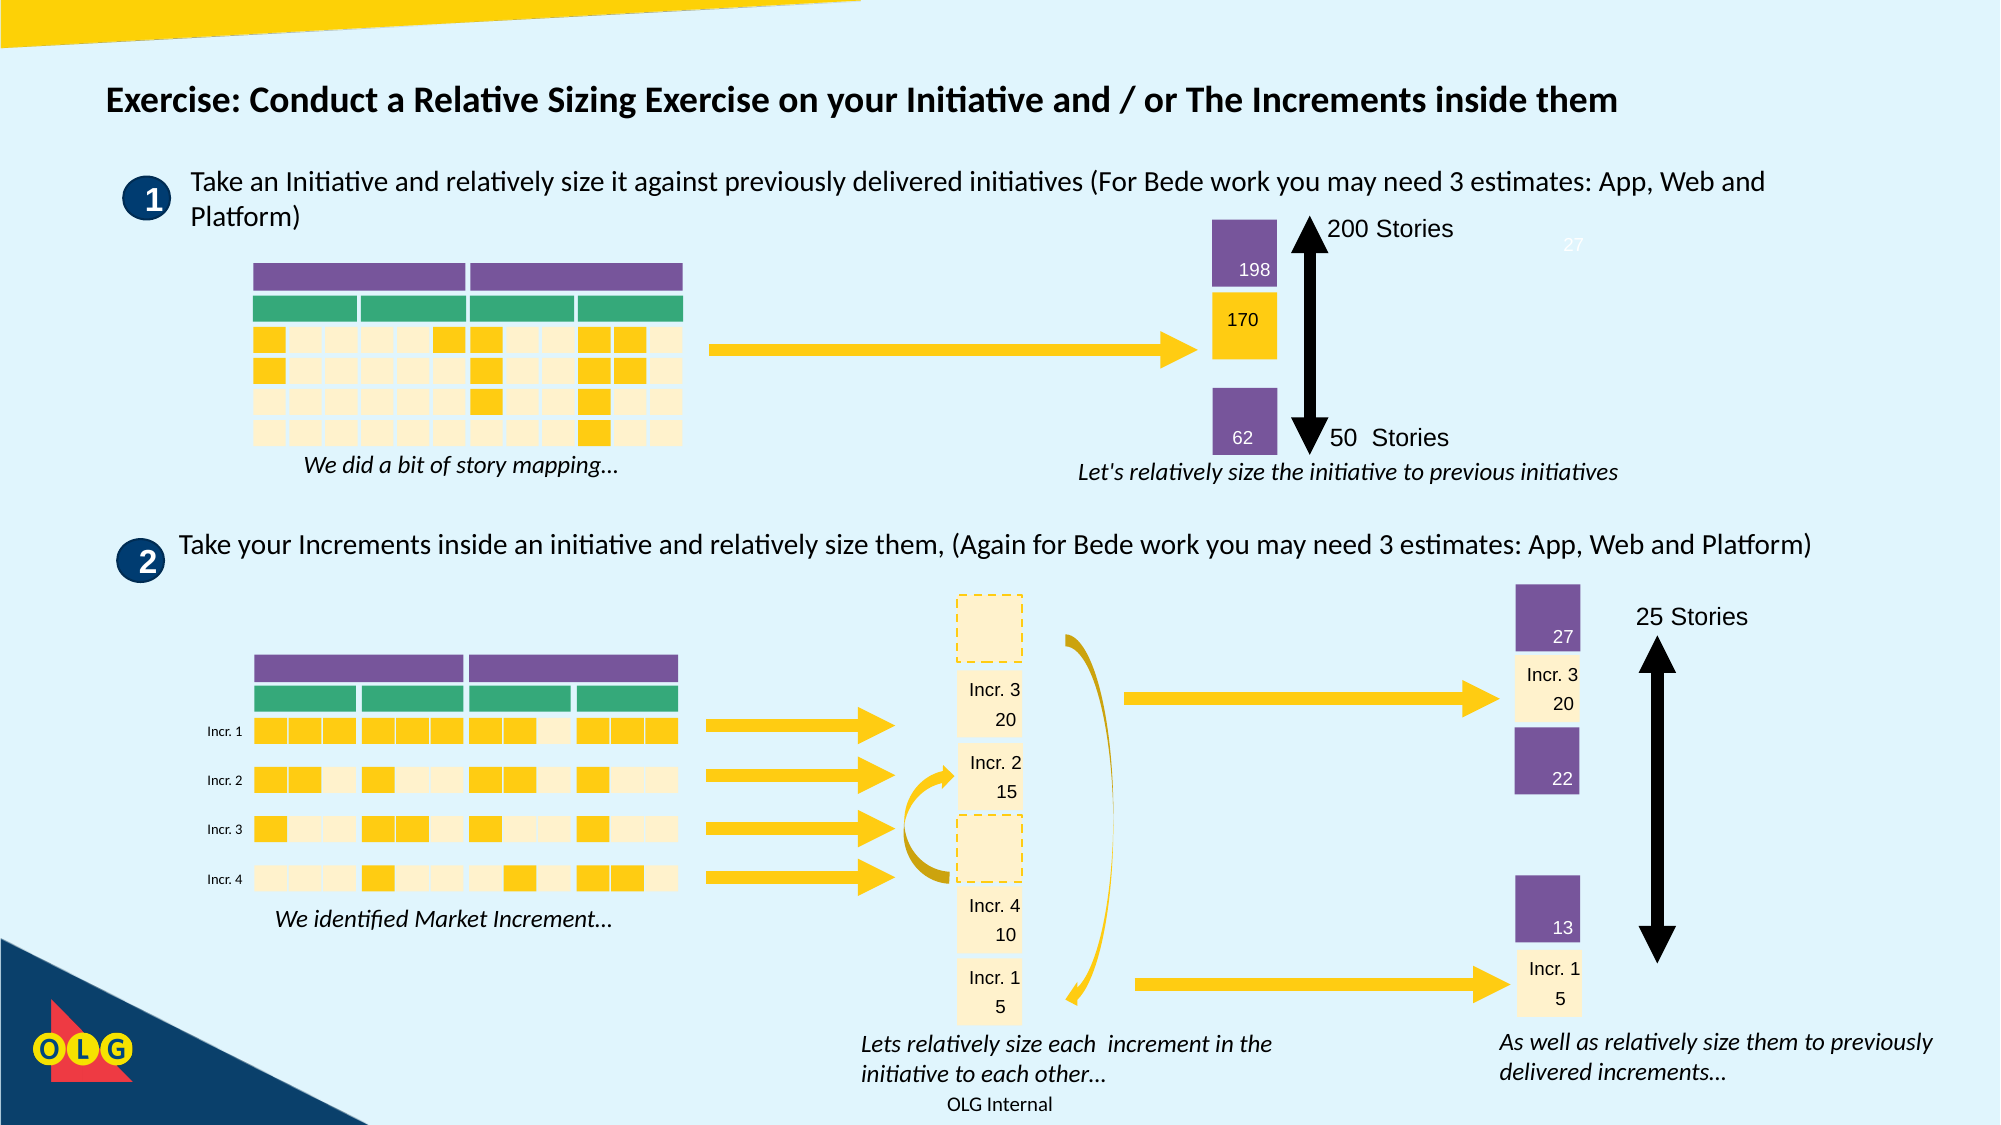

# Exercise: Conduct a Relative Sizing Exercise on your Initiative and / or The Increments inside them

Take an Initiative and relatively size it against previously delivered initiatives (For Bede work you may need 3 estimates: App, Web and Platform)
1
 200 Stories

198
27

170

62
50  Stories
We did a bit of story mapping…
Let's relatively size the initiative to previous initiatives
Take your Increments inside an initiative and relatively size them, (Again for Bede work you may need 3 estimates: App, Web and Platform)
2

 25 Stories

27

Incr. 1
Incr. 2
Incr. 3
Incr. 4
Incr. 3

20
Incr. 3

20

22
Incr. 2

15

13
Incr. 4

10
We identified Market Increment…
Incr. 1

5
Incr. 1

5
As well as relatively size them to previously delivered increments…
Lets relatively size each  increment in the initiative to each other…